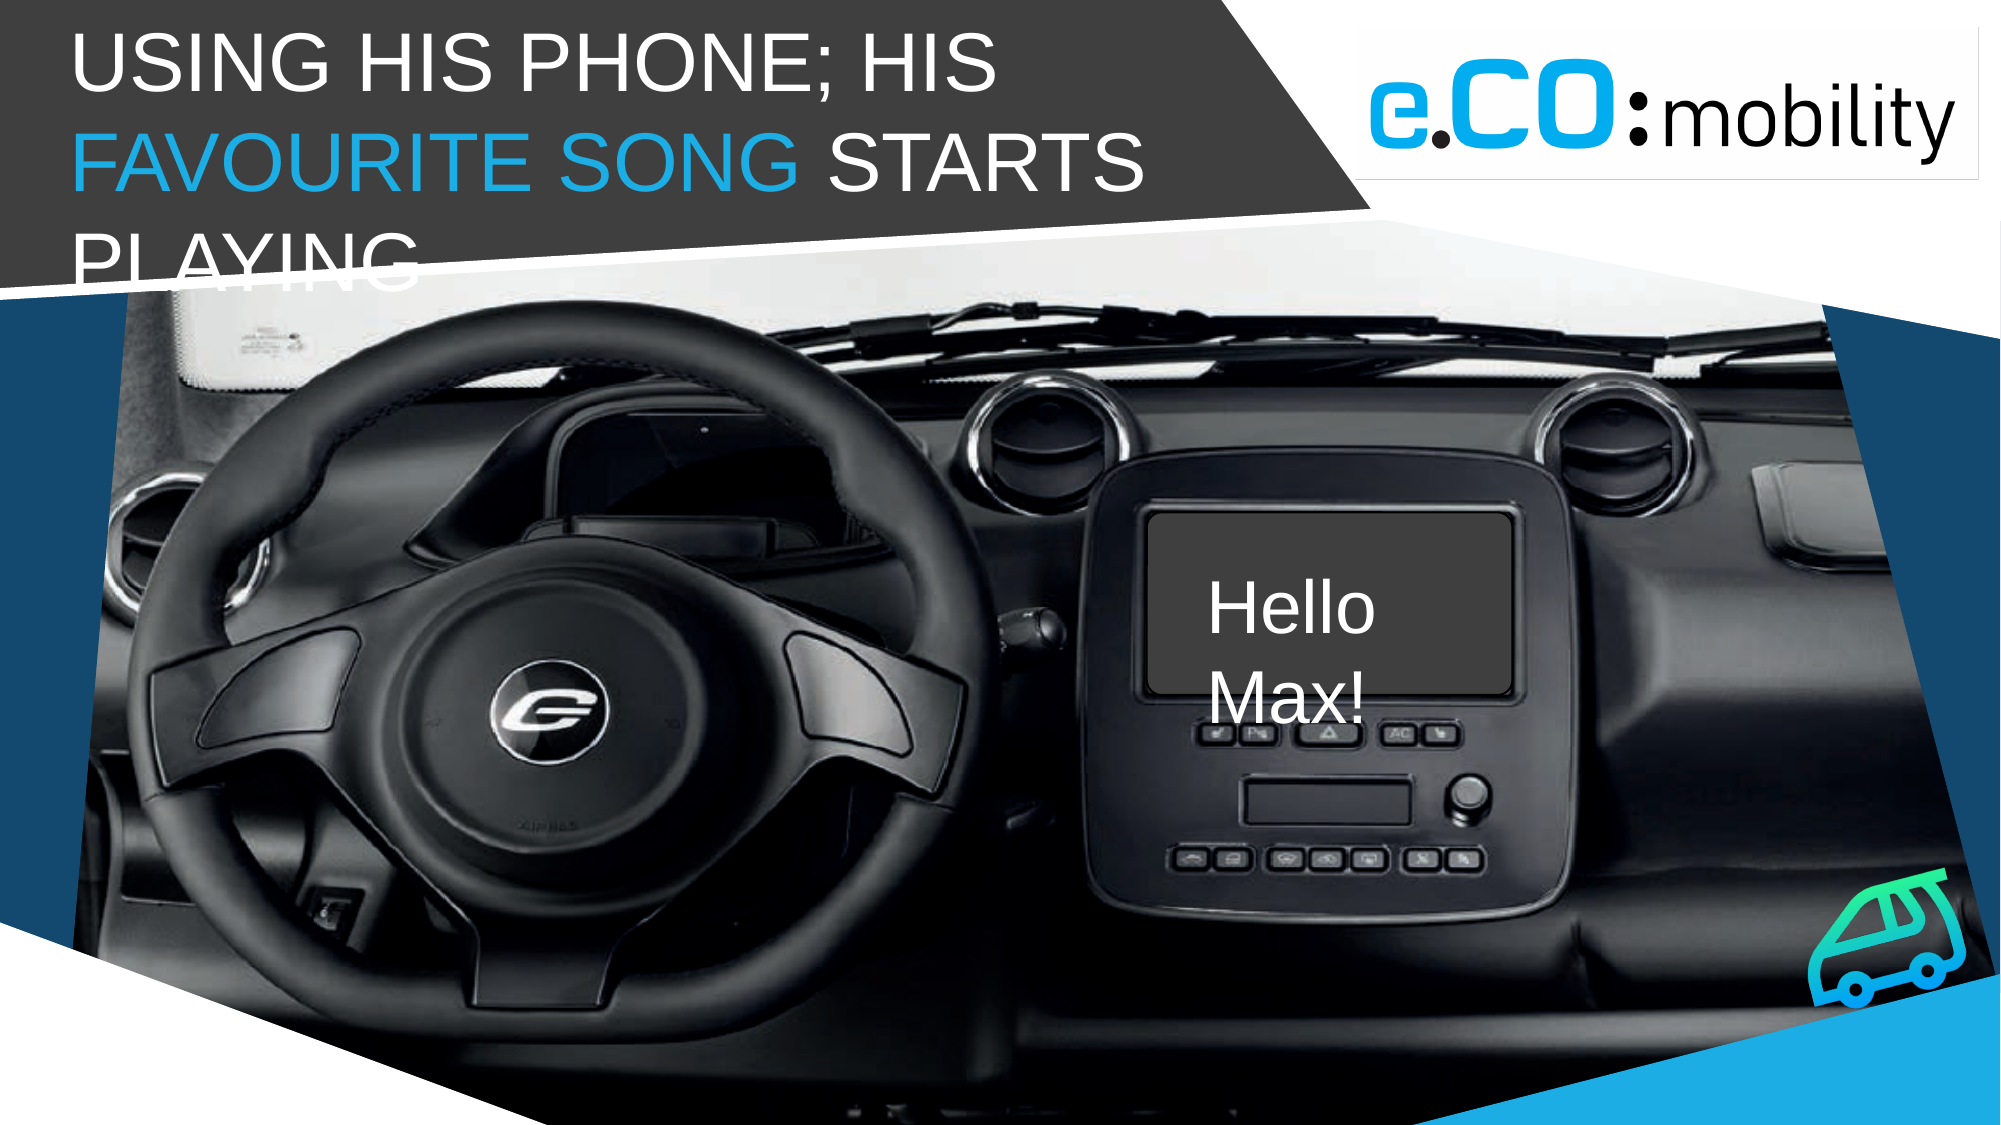

MAX ENTERS THE CAR BY USING HIS PHONE; HIS FAVOURITE SONG STARTS PLAYING
Hello Max!